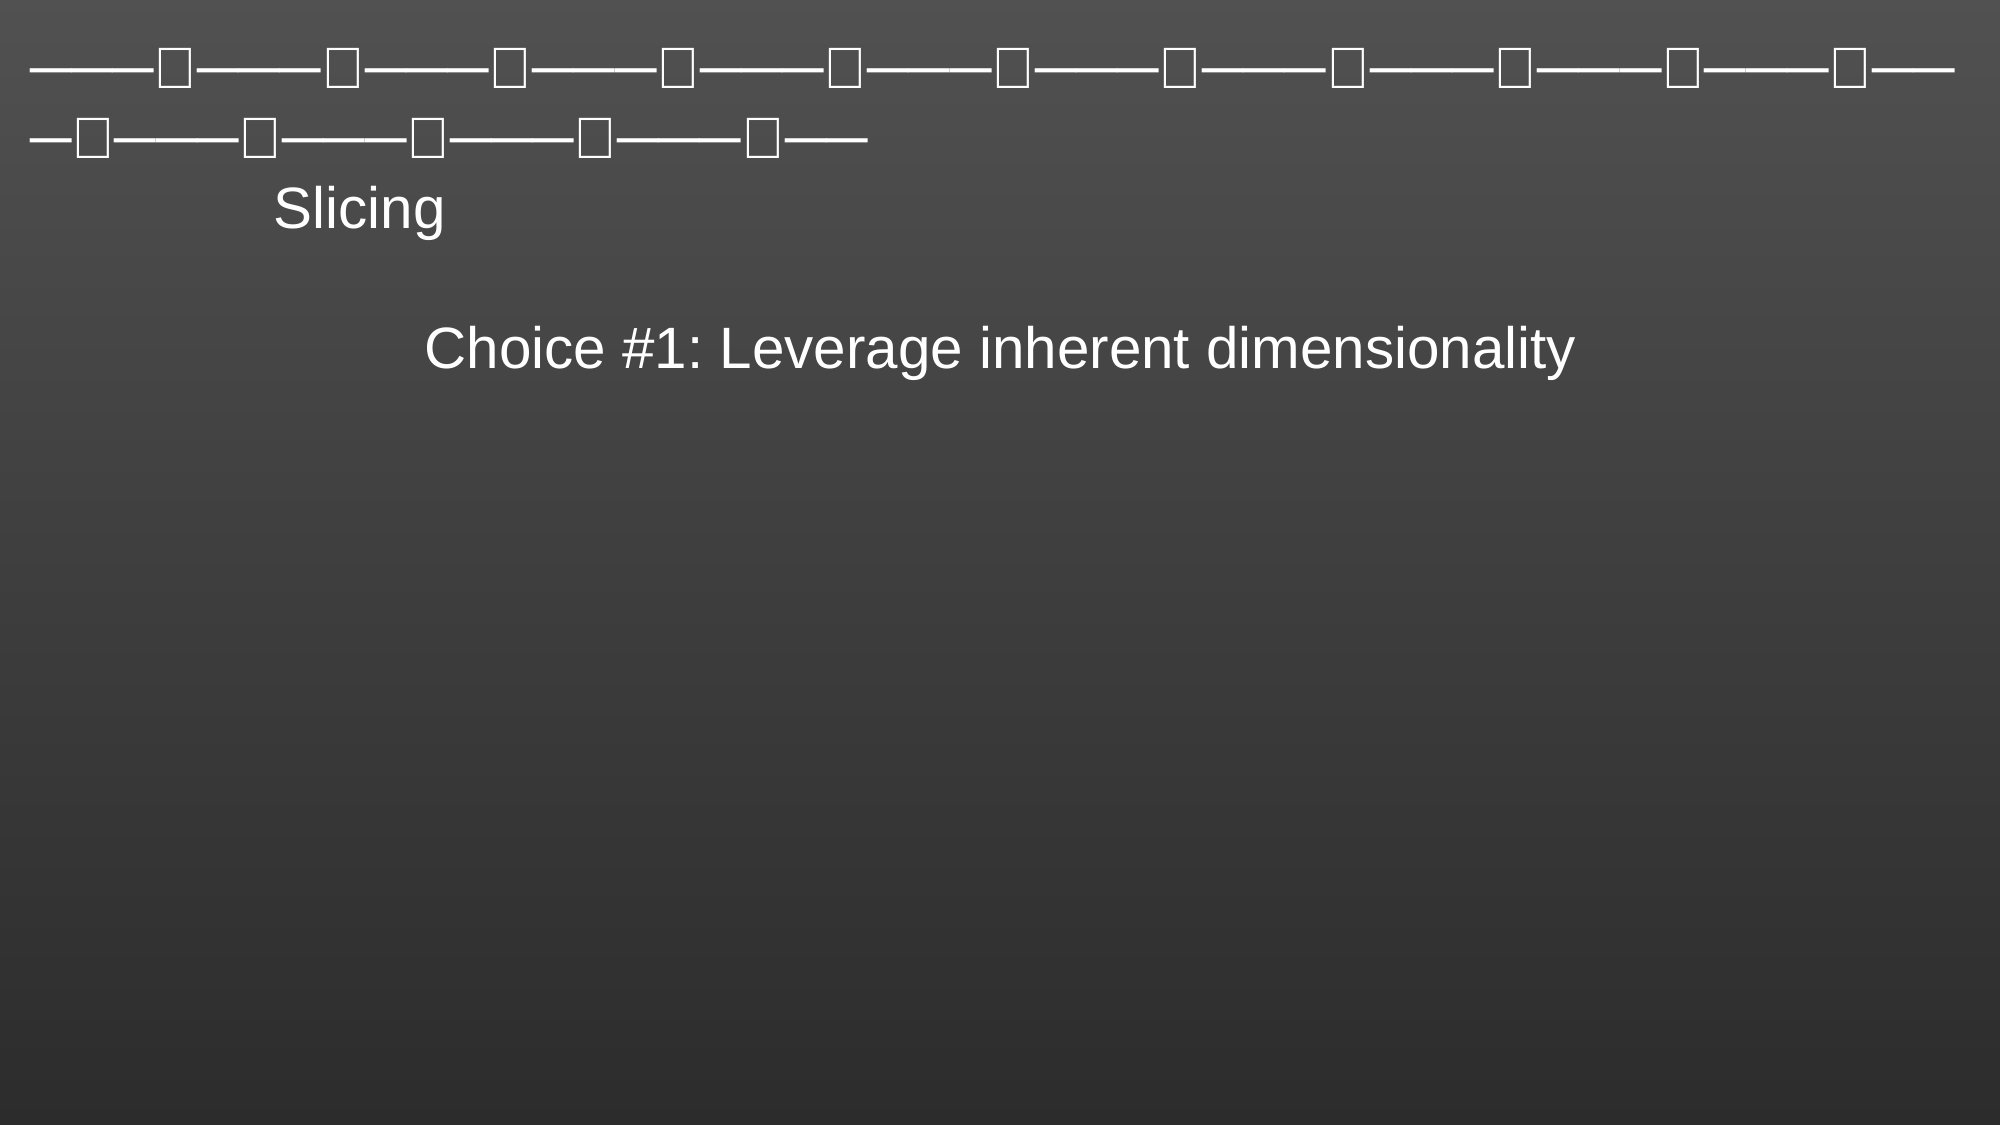

───􀓢───􀓢───􀓢───􀓥───􀓢───􀓢───􀓢───􀓢───􀓢───􀓢───􀓢───􀓢───􀓢───􀓢───􀓢───􀓢──
               Slicing

Choice #1: Leverage inherent dimensionality